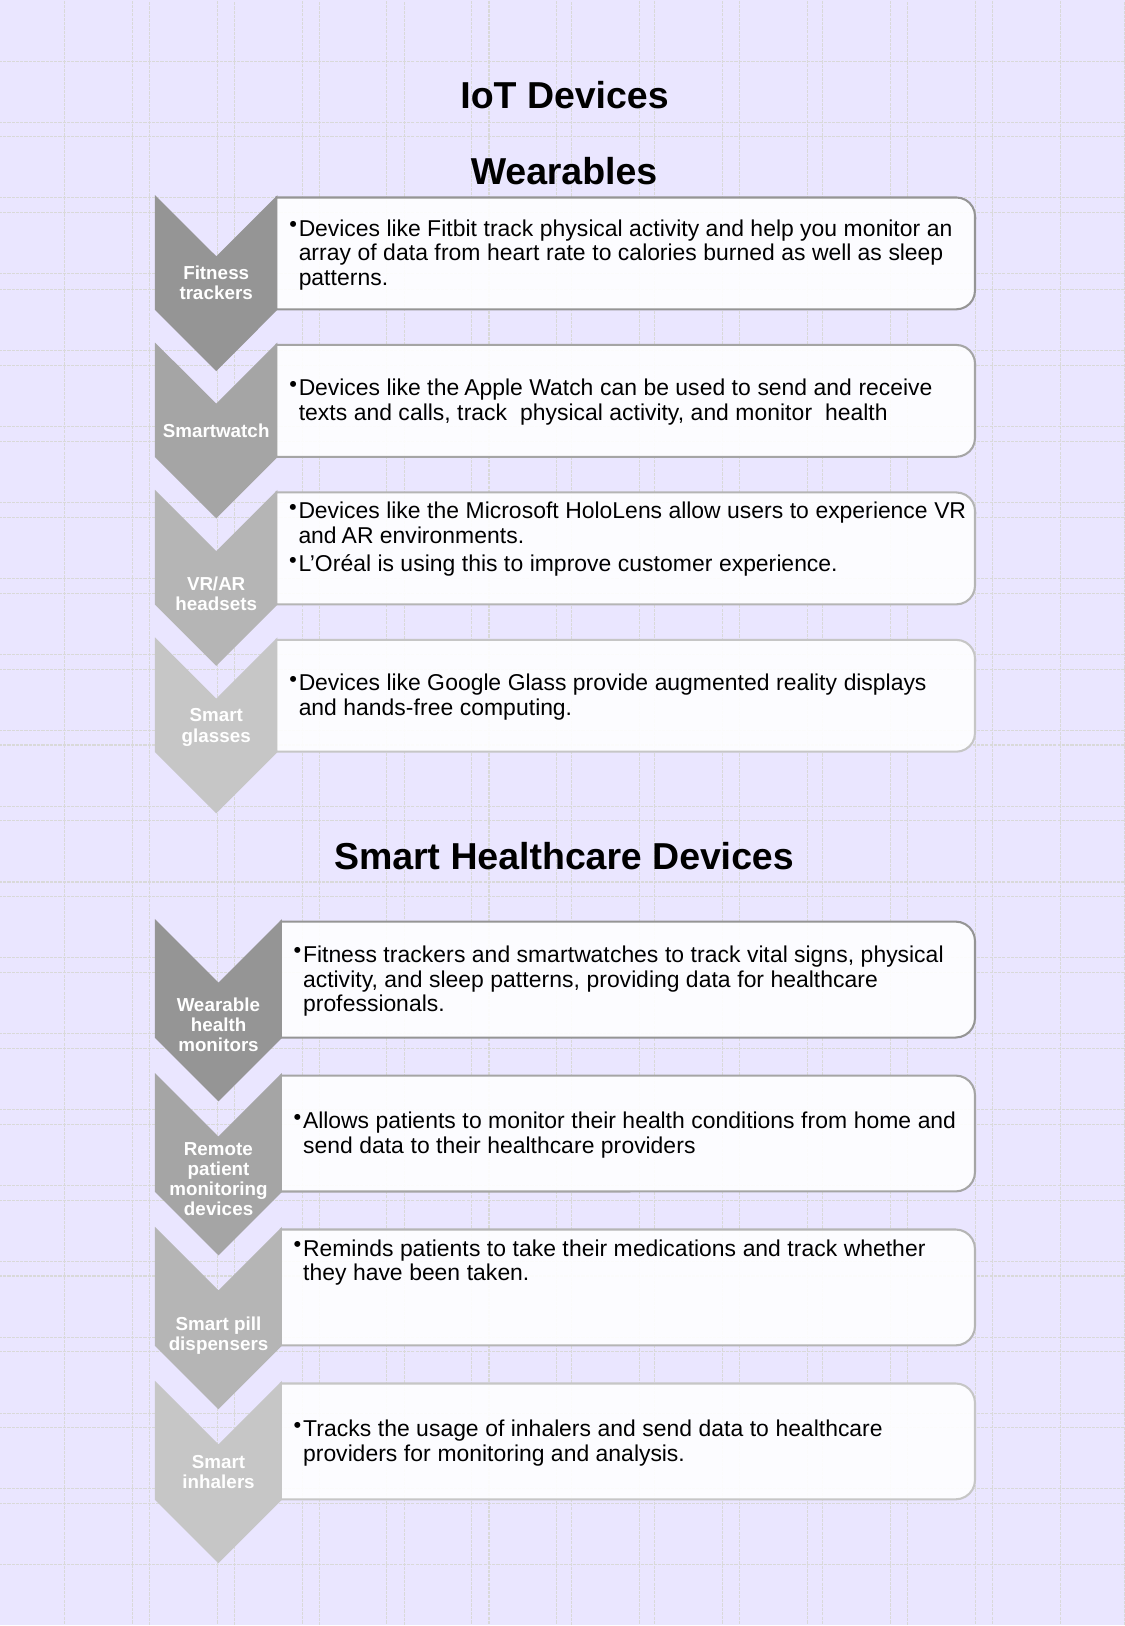

IoT Devices
Wearables

Fitness
trackers
Devices like Fitbit track physical activity and help you monitor an array of data from heart rate to calories burned as well as sleep patterns.
Smartwatch
Devices like the Apple Watch can be used to send and receive texts and calls, track  physical activity, and monitor  health

VR/AR headsets
Devices like the Microsoft HoloLens allow users to experience VR and AR environments.
L’Oréal is using this to improve customer experience.
Smart glasses
Devices like Google Glass provide augmented reality displays and hands-free computing.
Smart Healthcare Devices

Wearable health monitors
Fitness trackers and smartwatches to track vital signs, physical activity, and sleep patterns, providing data for healthcare professionals.

Remote patient monitoring devices
Allows patients to monitor their health conditions from home and send data to their healthcare providers

Smart pill dispensers
Reminds patients to take their medications and track whether they have been taken.
Smart inhalers
Tracks the usage of inhalers and send data to healthcare
providers for monitoring and analysis.